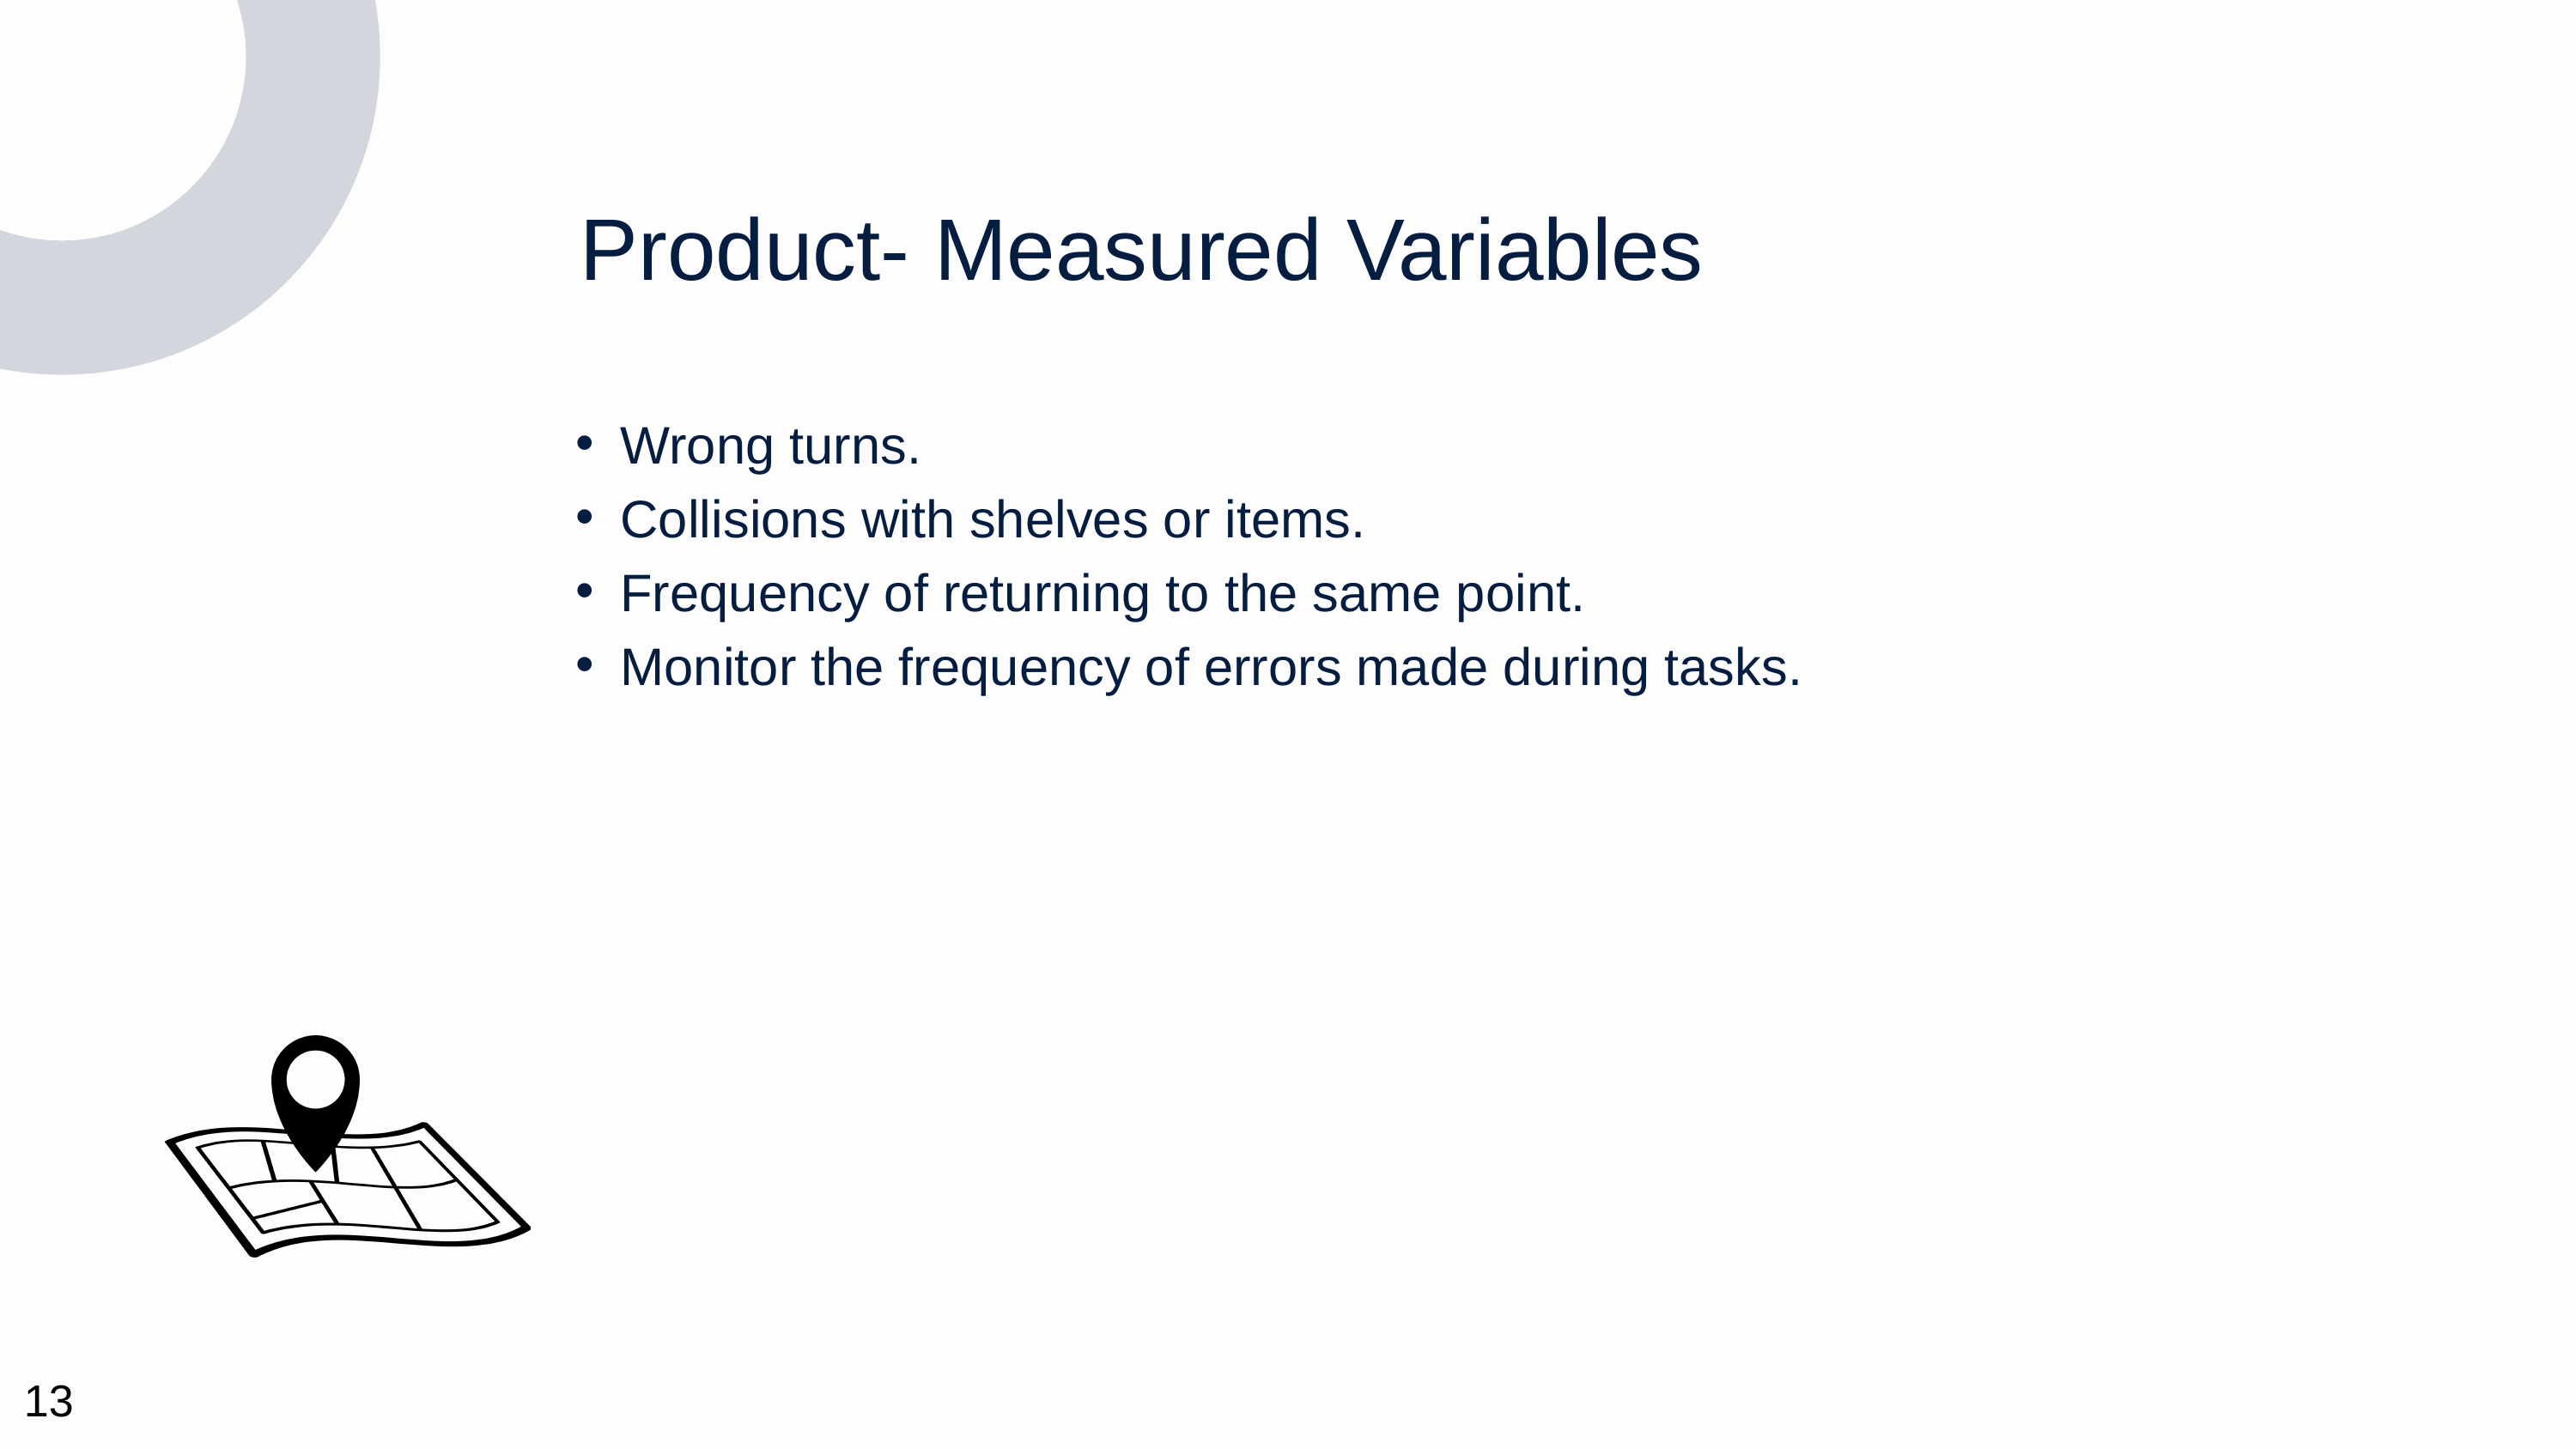

Product- Measured Variables
Wrong turns.
Collisions with shelves or items.
Frequency of returning to the same point.
Monitor the frequency of errors made during tasks.

13